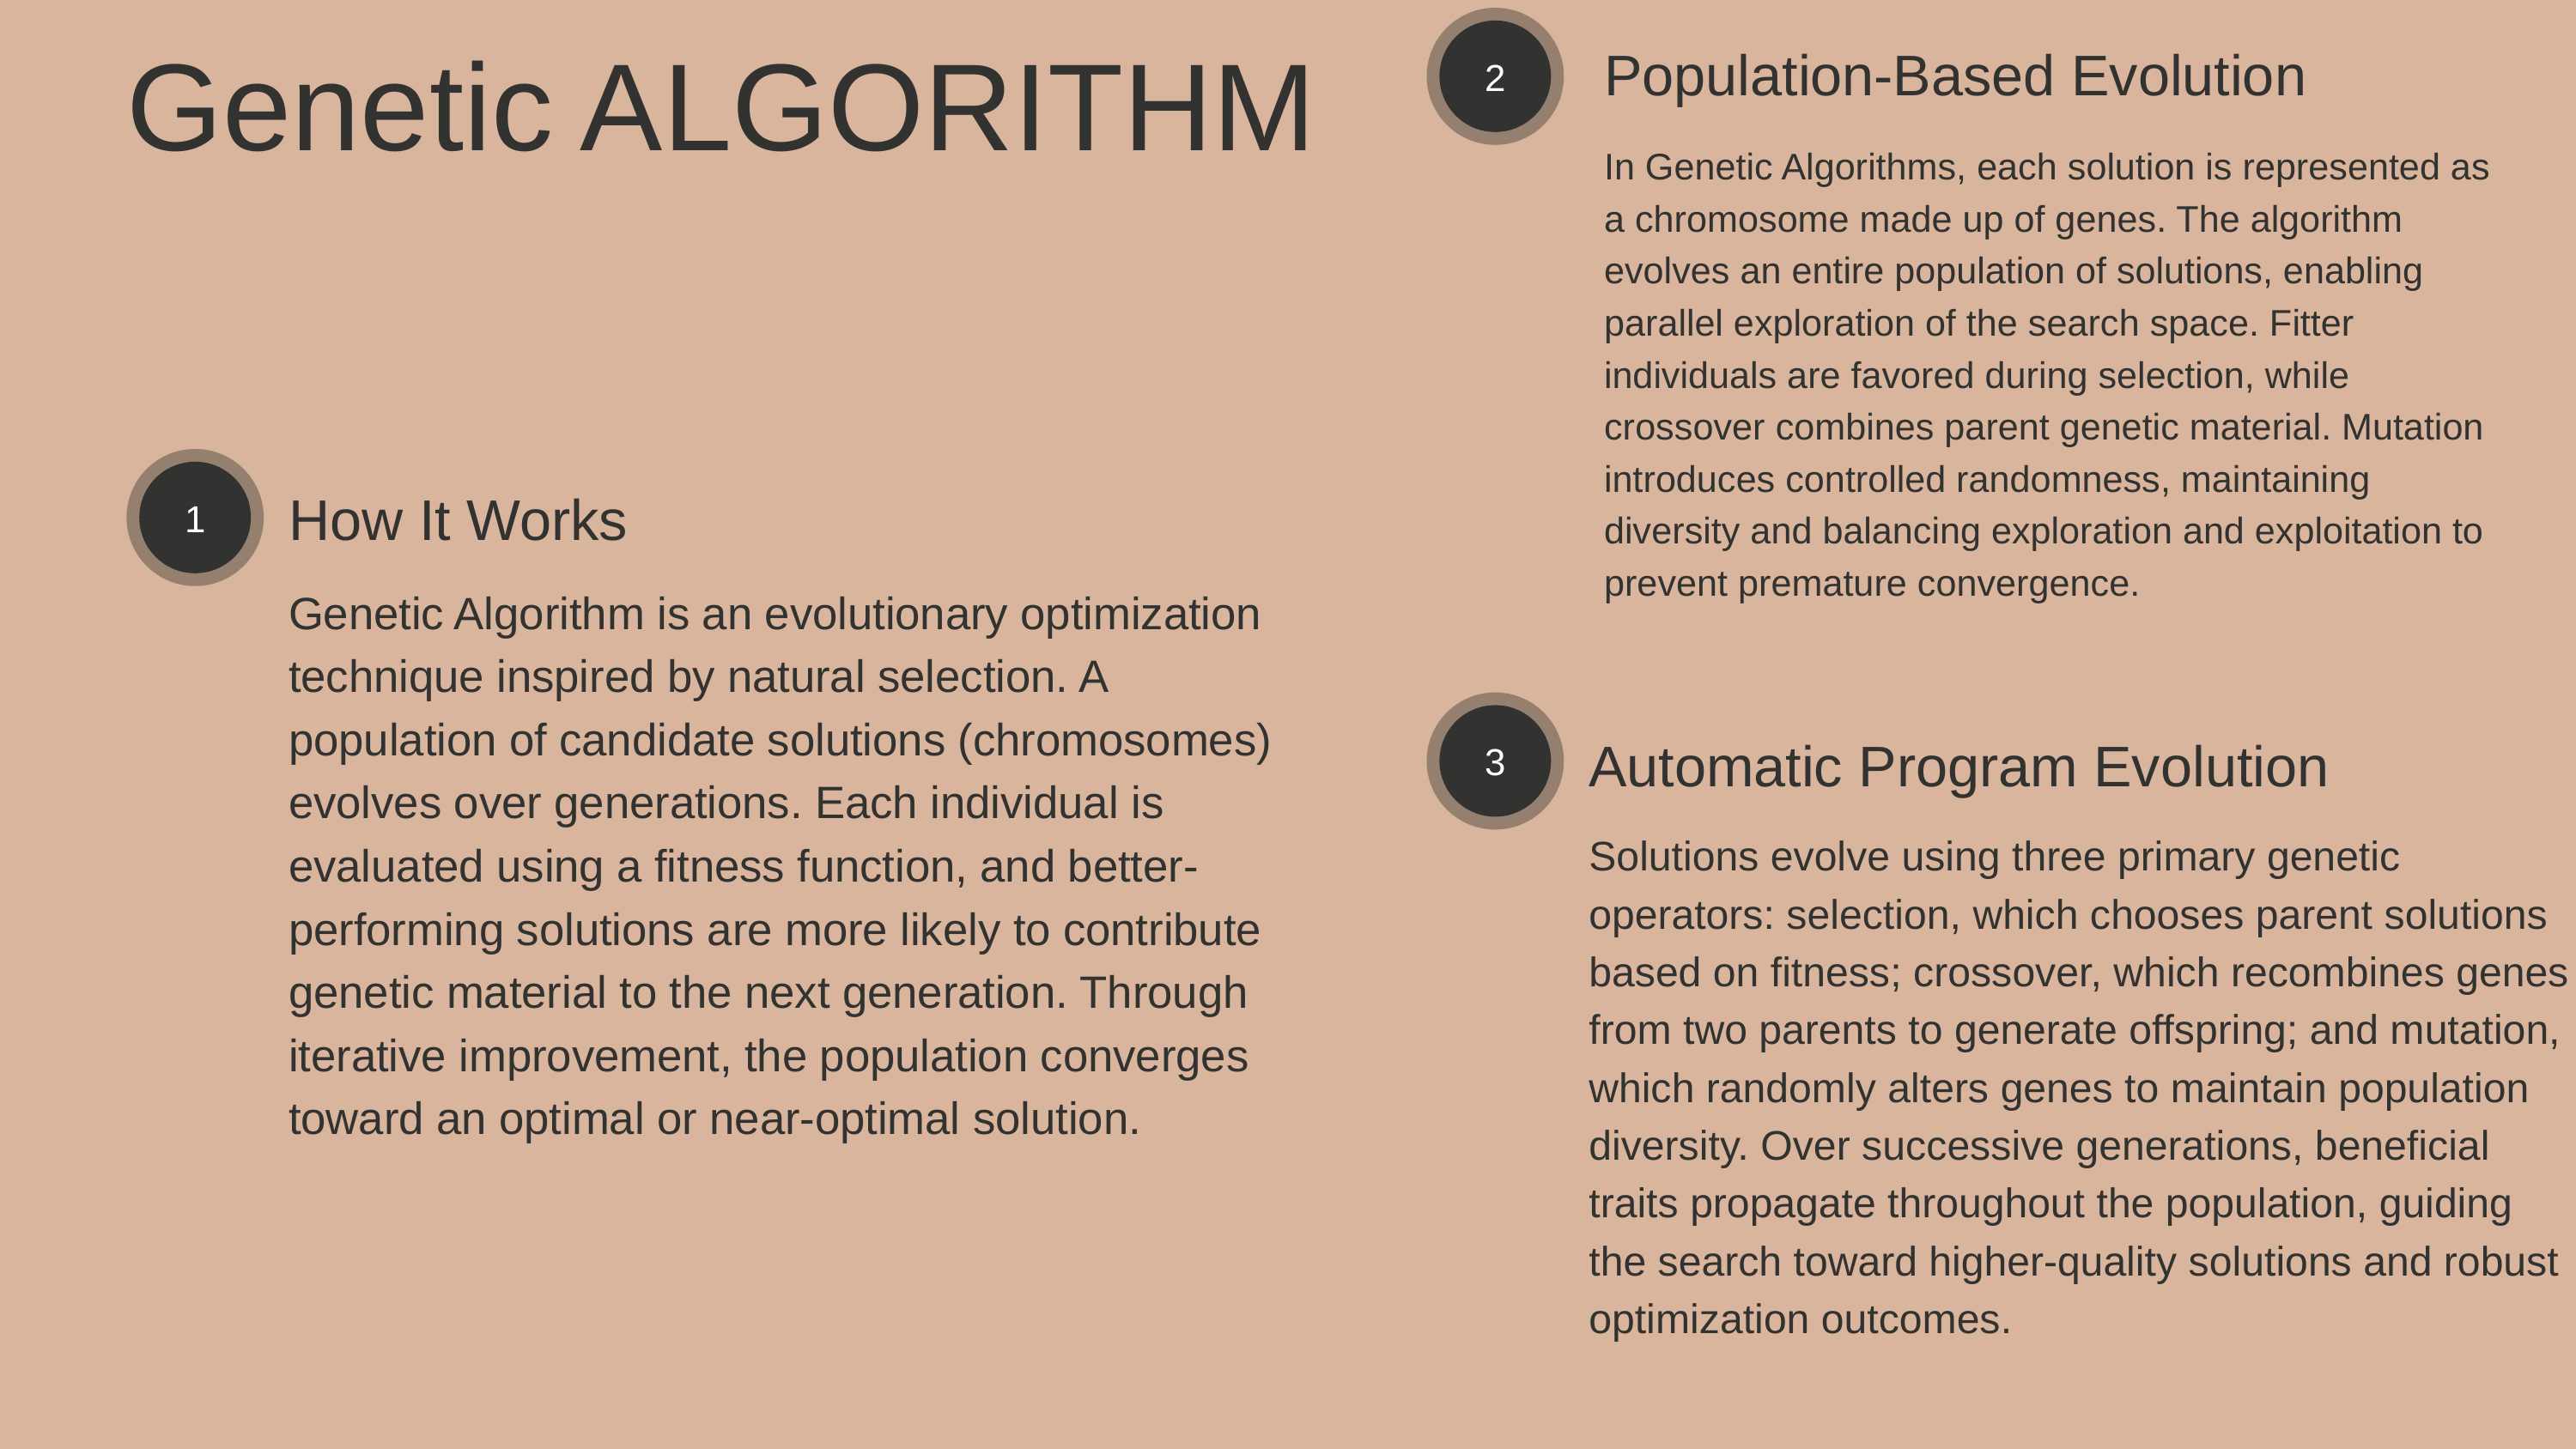

2
Population-Based Evolution
Genetic ALGORITHM

In Genetic Algorithms, each solution is represented as a chromosome made up of genes. The algorithm evolves an entire population of solutions, enabling parallel exploration of the search space. Fitter individuals are favored during selection, while crossover combines parent genetic material. Mutation introduces controlled randomness, maintaining diversity and balancing exploration and exploitation to prevent premature convergence.

1
How It Works
Genetic Algorithm is an evolutionary optimization technique inspired by natural selection. A population of candidate solutions (chromosomes) evolves over generations. Each individual is evaluated using a fitness function, and better-performing solutions are more likely to contribute genetic material to the next generation. Through iterative improvement, the population converges toward an optimal or near-optimal solution.

3
Automatic Program Evolution
Solutions evolve using three primary genetic operators: selection, which chooses parent solutions based on fitness; crossover, which recombines genes from two parents to generate offspring; and mutation, which randomly alters genes to maintain population diversity. Over successive generations, beneficial traits propagate throughout the population, guiding the search toward higher-quality solutions and robust optimization outcomes.